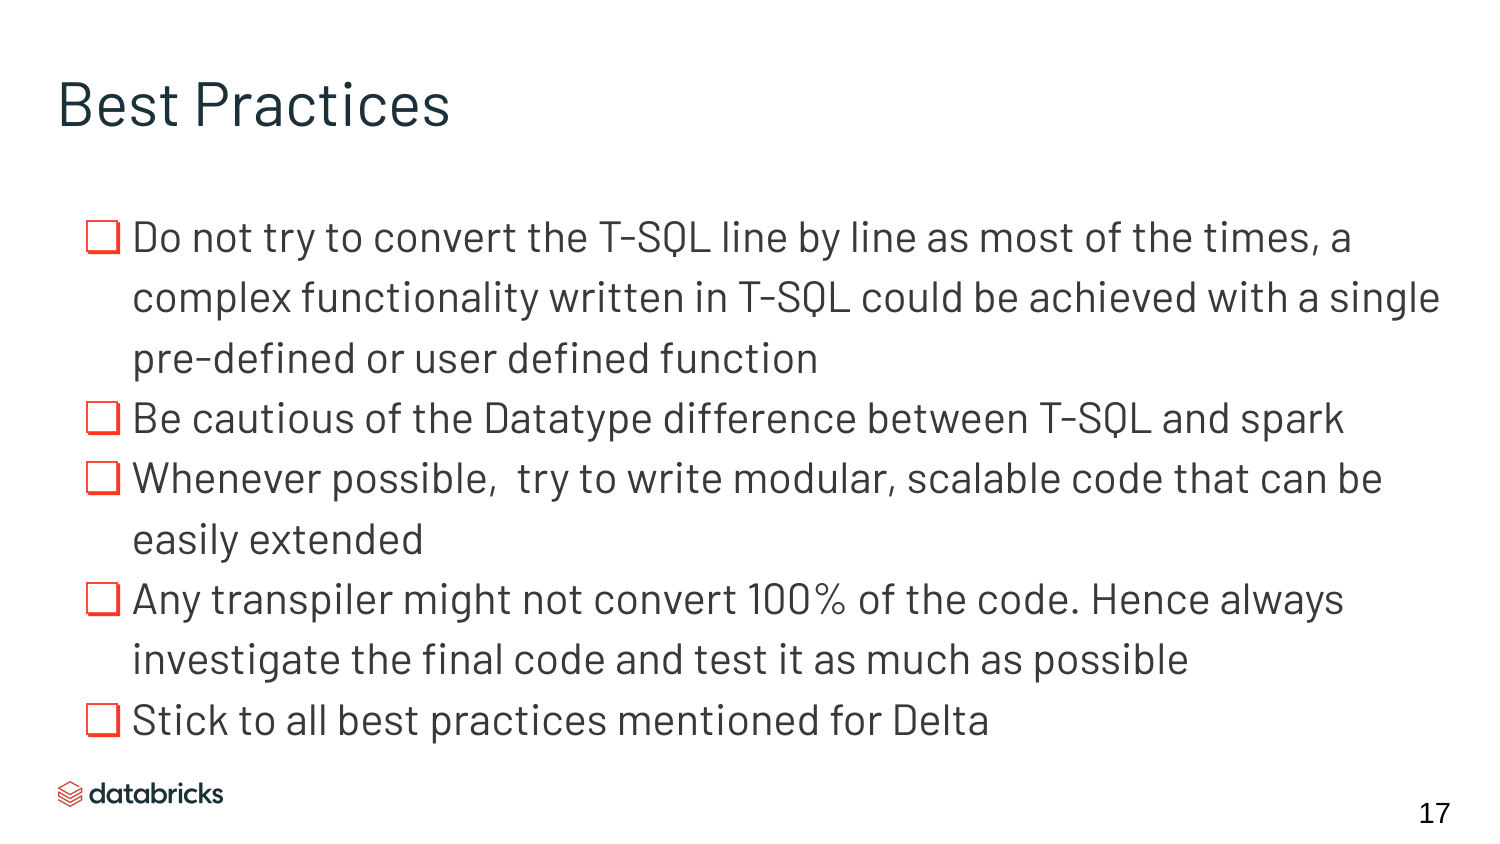

# Best Practices
Do not try to convert the T-SQL line by line as most of the times, a complex functionality written in T-SQL could be achieved with a single pre-defined or user defined function
Be cautious of the Datatype difference between T-SQL and spark
Whenever possible,  try to write modular, scalable code that can be easily extended
Any transpiler might not convert 100% of the code. Hence always investigate the final code and test it as much as possible
Stick to all best practices mentioned for Delta
17